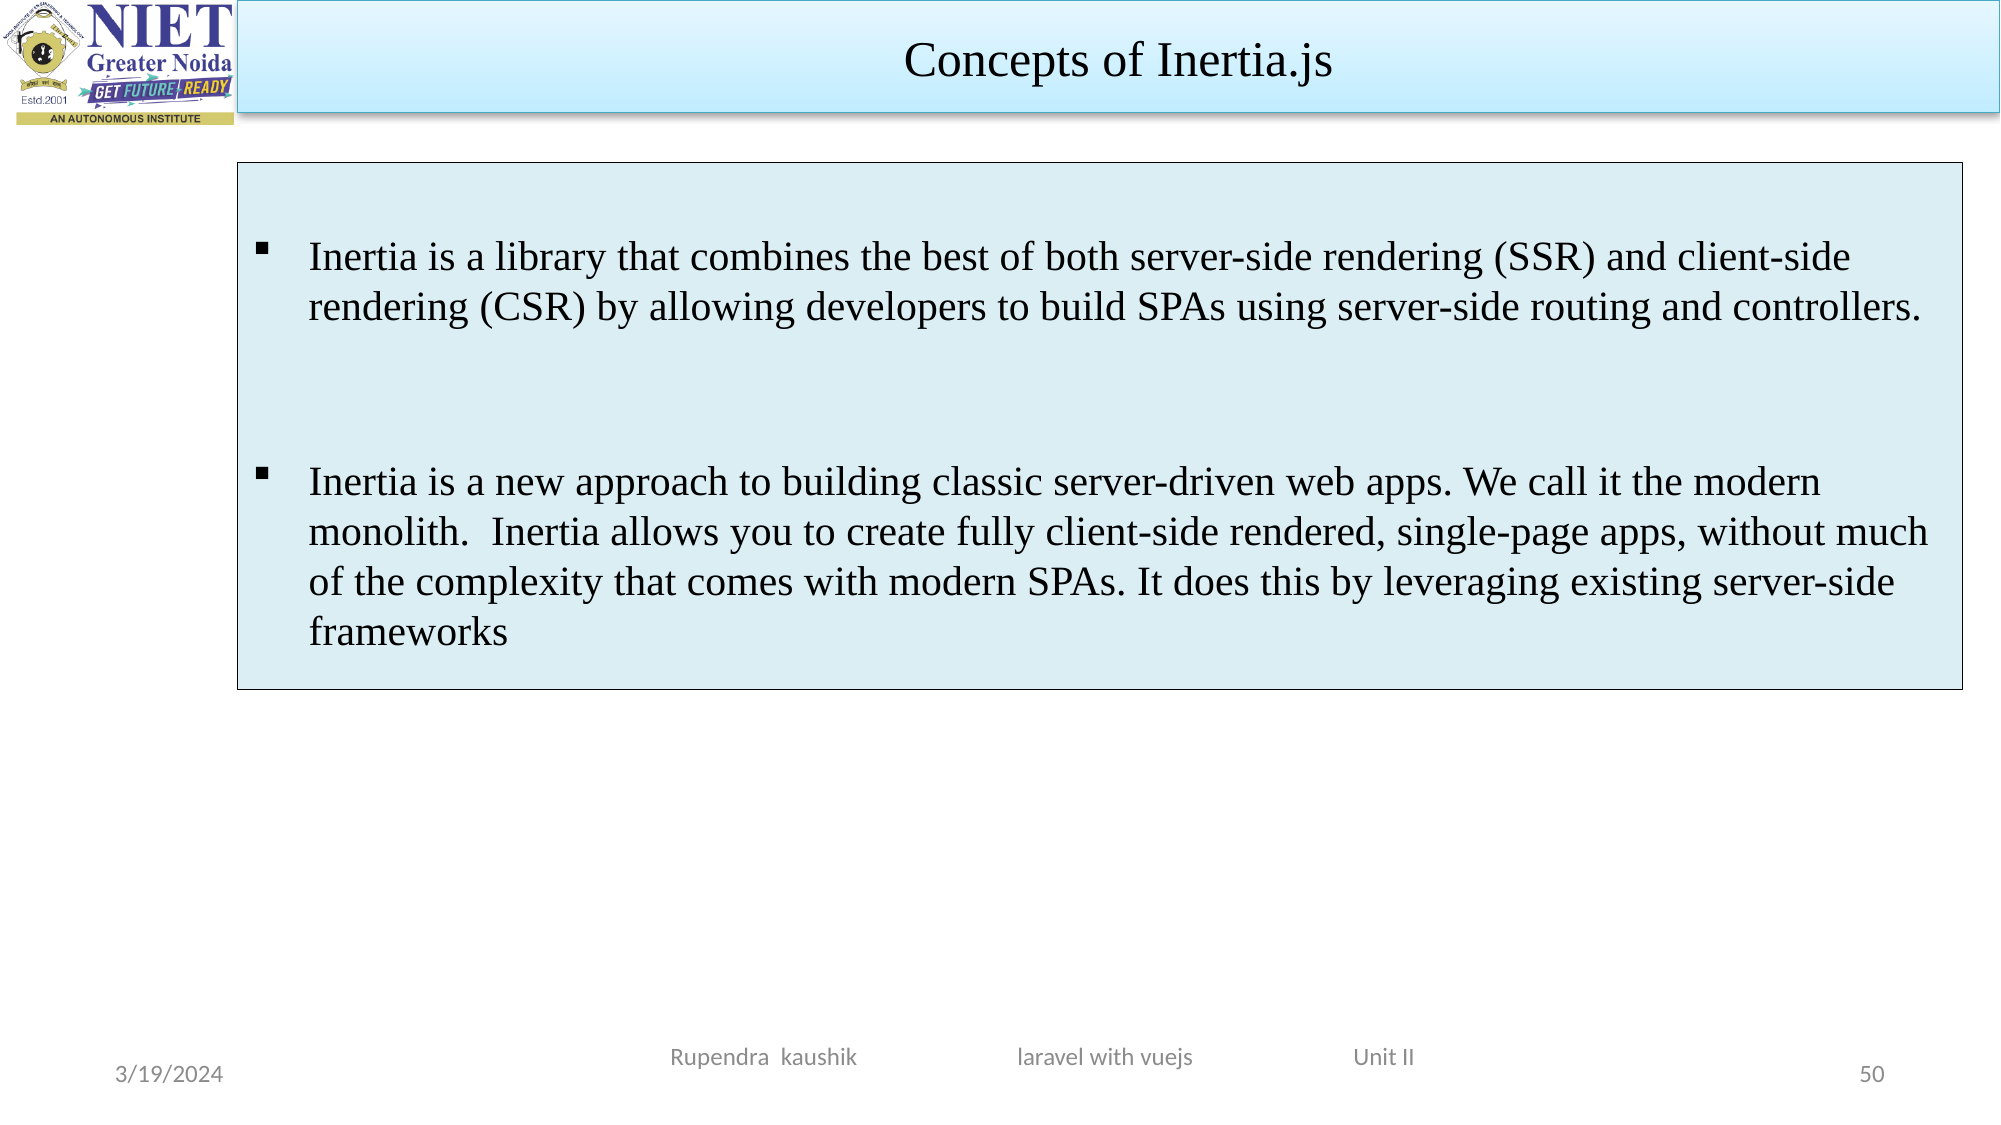

Concepts of Inertia.js

Inertia is a library that combines the best of both server-side rendering (SSR) and client-side rendering (CSR) by allowing developers to build SPAs using server-side routing and controllers.

Inertia is a new approach to building classic server-driven web apps. We call it the modern monolith.  Inertia allows you to create fully client-side rendered, single-page apps, without much of the complexity that comes with modern SPAs. It does this by leveraging existing server-side frameworks

Rupendra  kaushik                            laravel with vuejs                            Unit II
3/19/2024
50